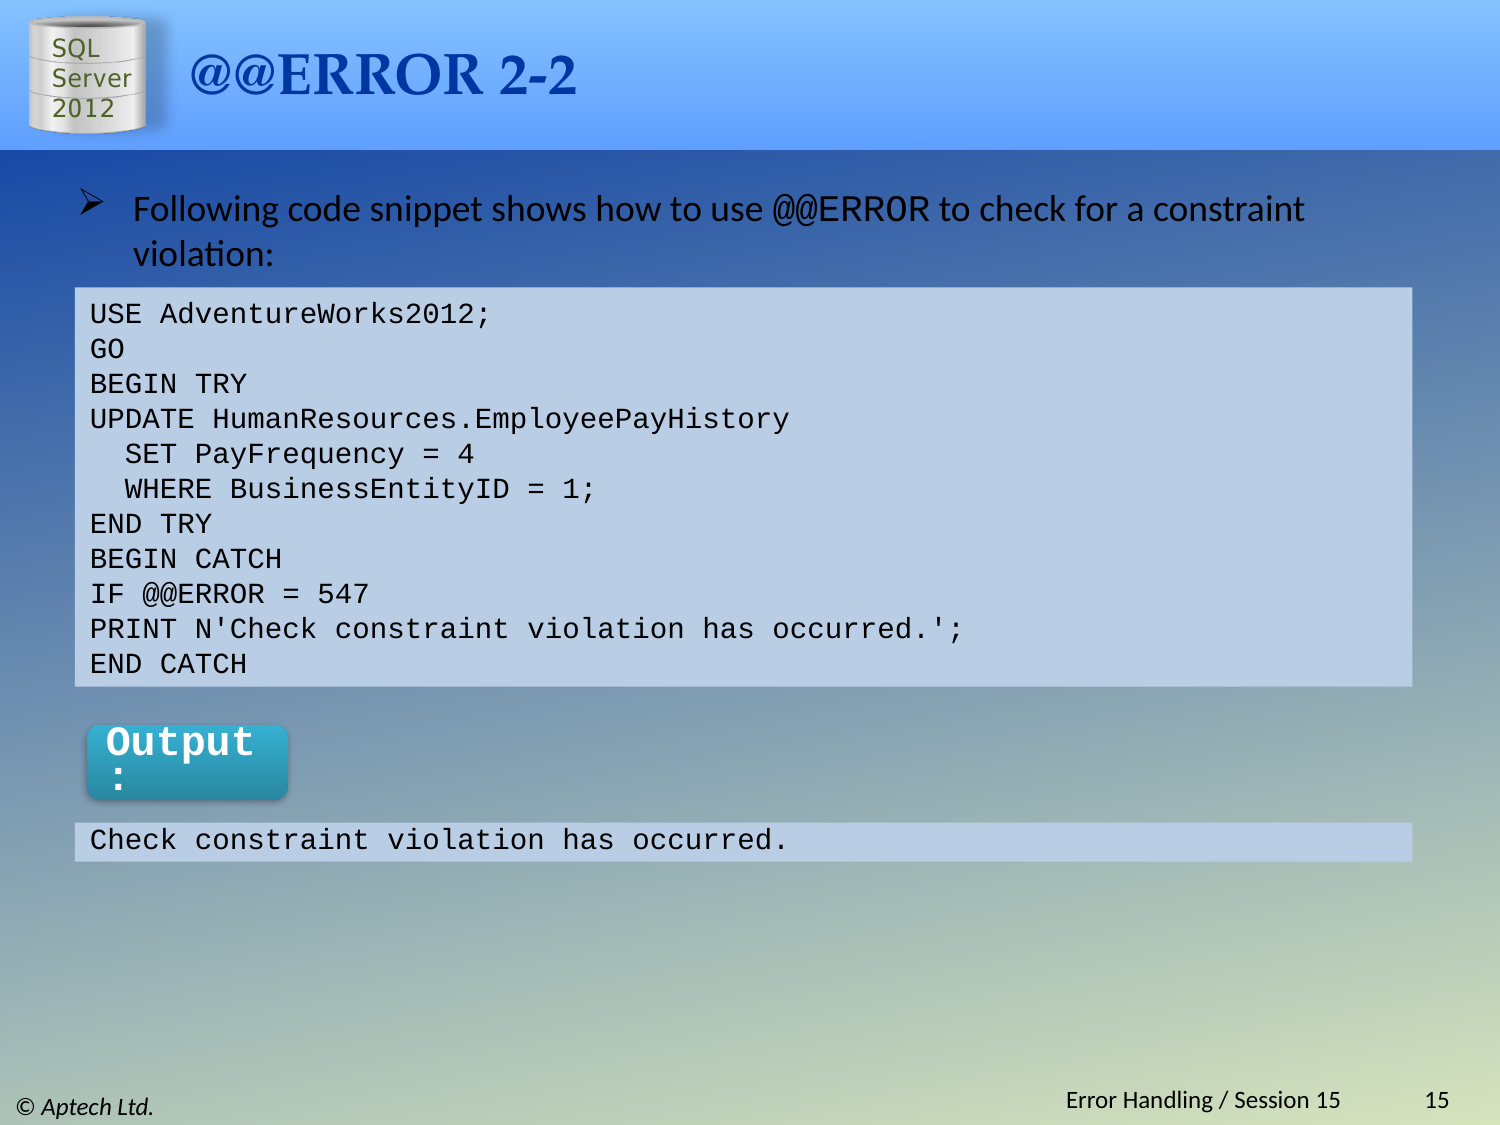

# @@ERROR 2-2
Following code snippet shows how to use @@ERROR to check for a constraint violation:
USE AdventureWorks2012;
GO
BEGIN TRY
UPDATE HumanResources.EmployeePayHistory
  SET PayFrequency = 4
  WHERE BusinessEntityID = 1;
END TRY
BEGIN CATCH
IF @@ERROR = 547
PRINT N'Check constraint violation has occurred.';
END CATCH
Output:
Check constraint violation has occurred.
Error Handling / Session 15
15